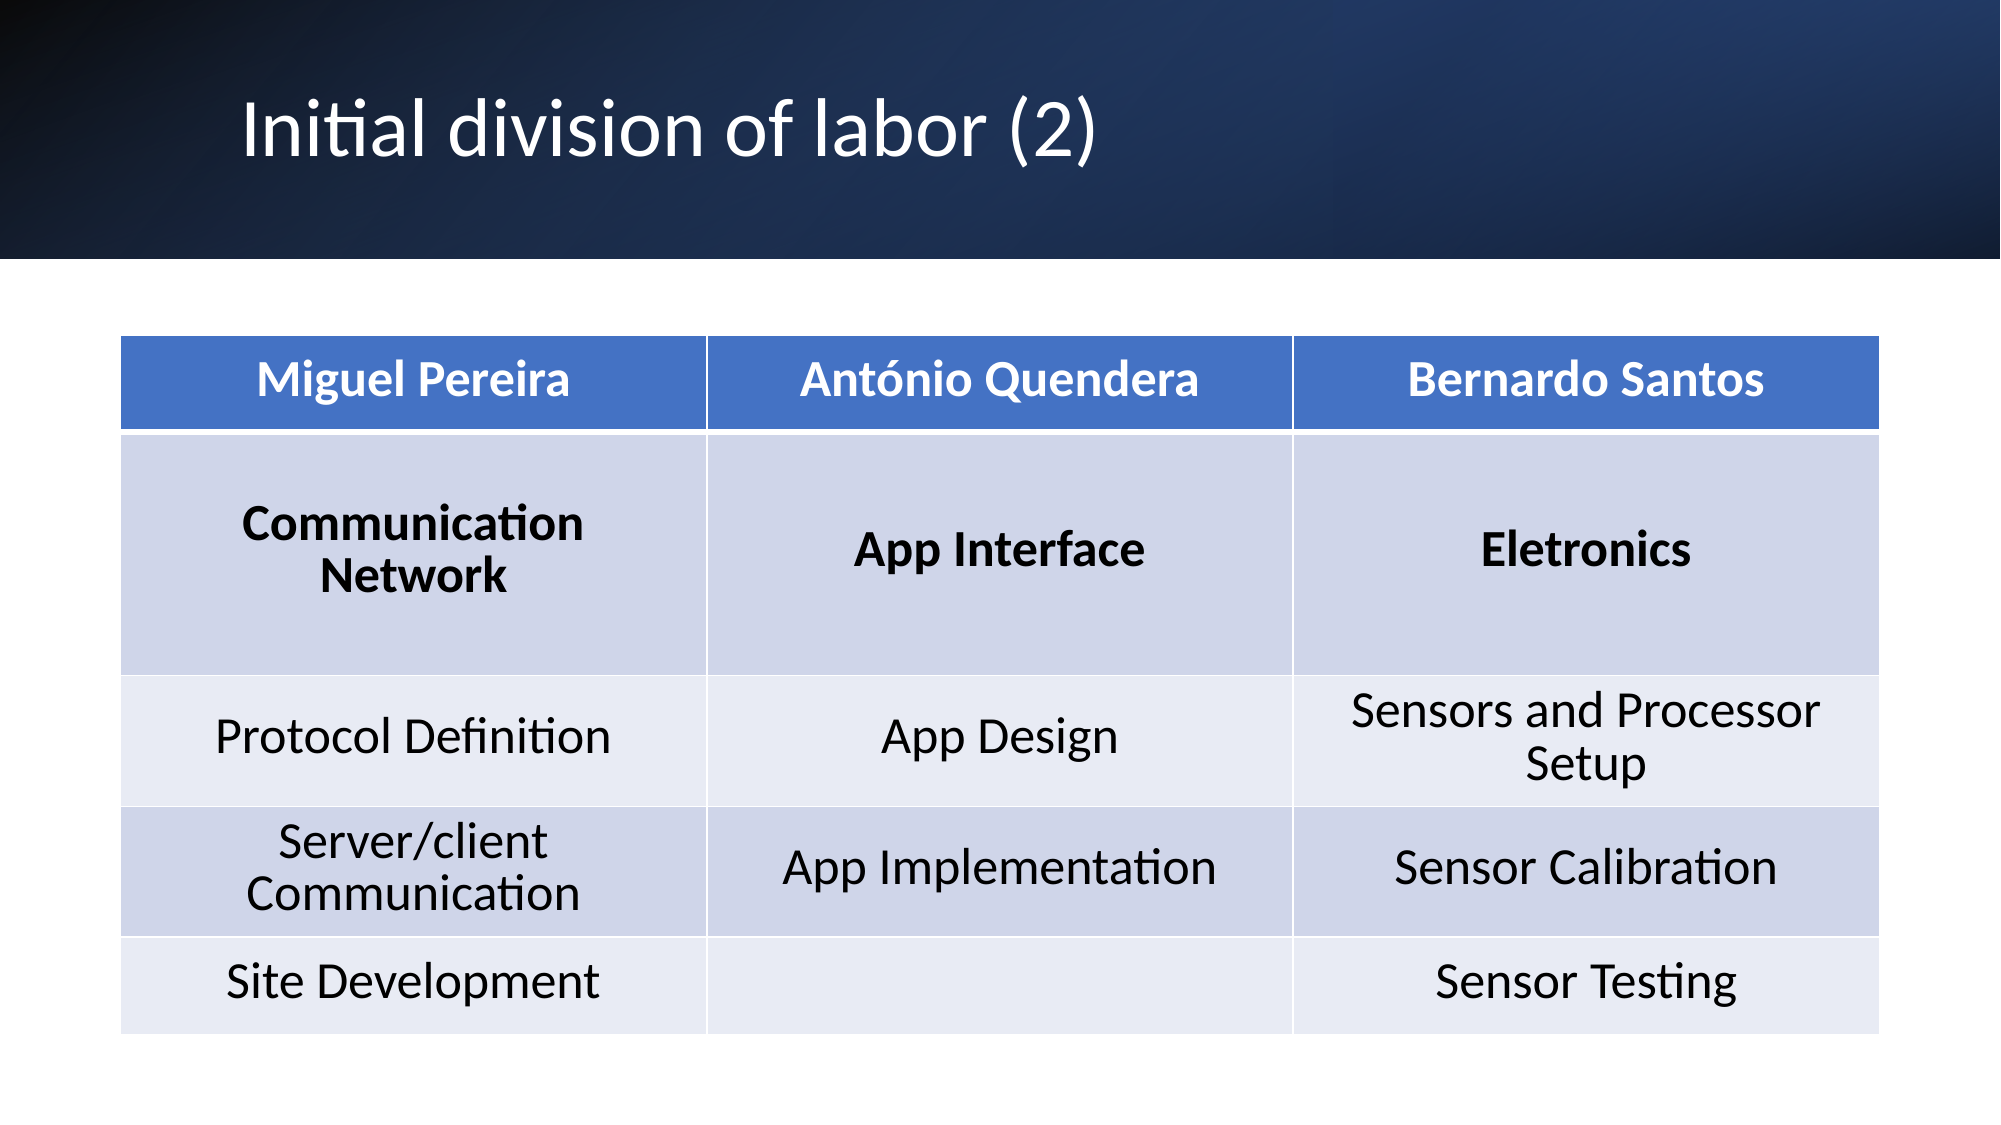

# Initial division of labor (2)
| Miguel Pereira | António Quendera | Bernardo Santos |
| --- | --- | --- |
| Communication Network | App Interface | Eletronics |
| Protocol Definition | App Design | Sensors and Processor Setup |
| Server/client Communication | App Implementation | Sensor Calibration |
| Site Development |  | Sensor Testing |